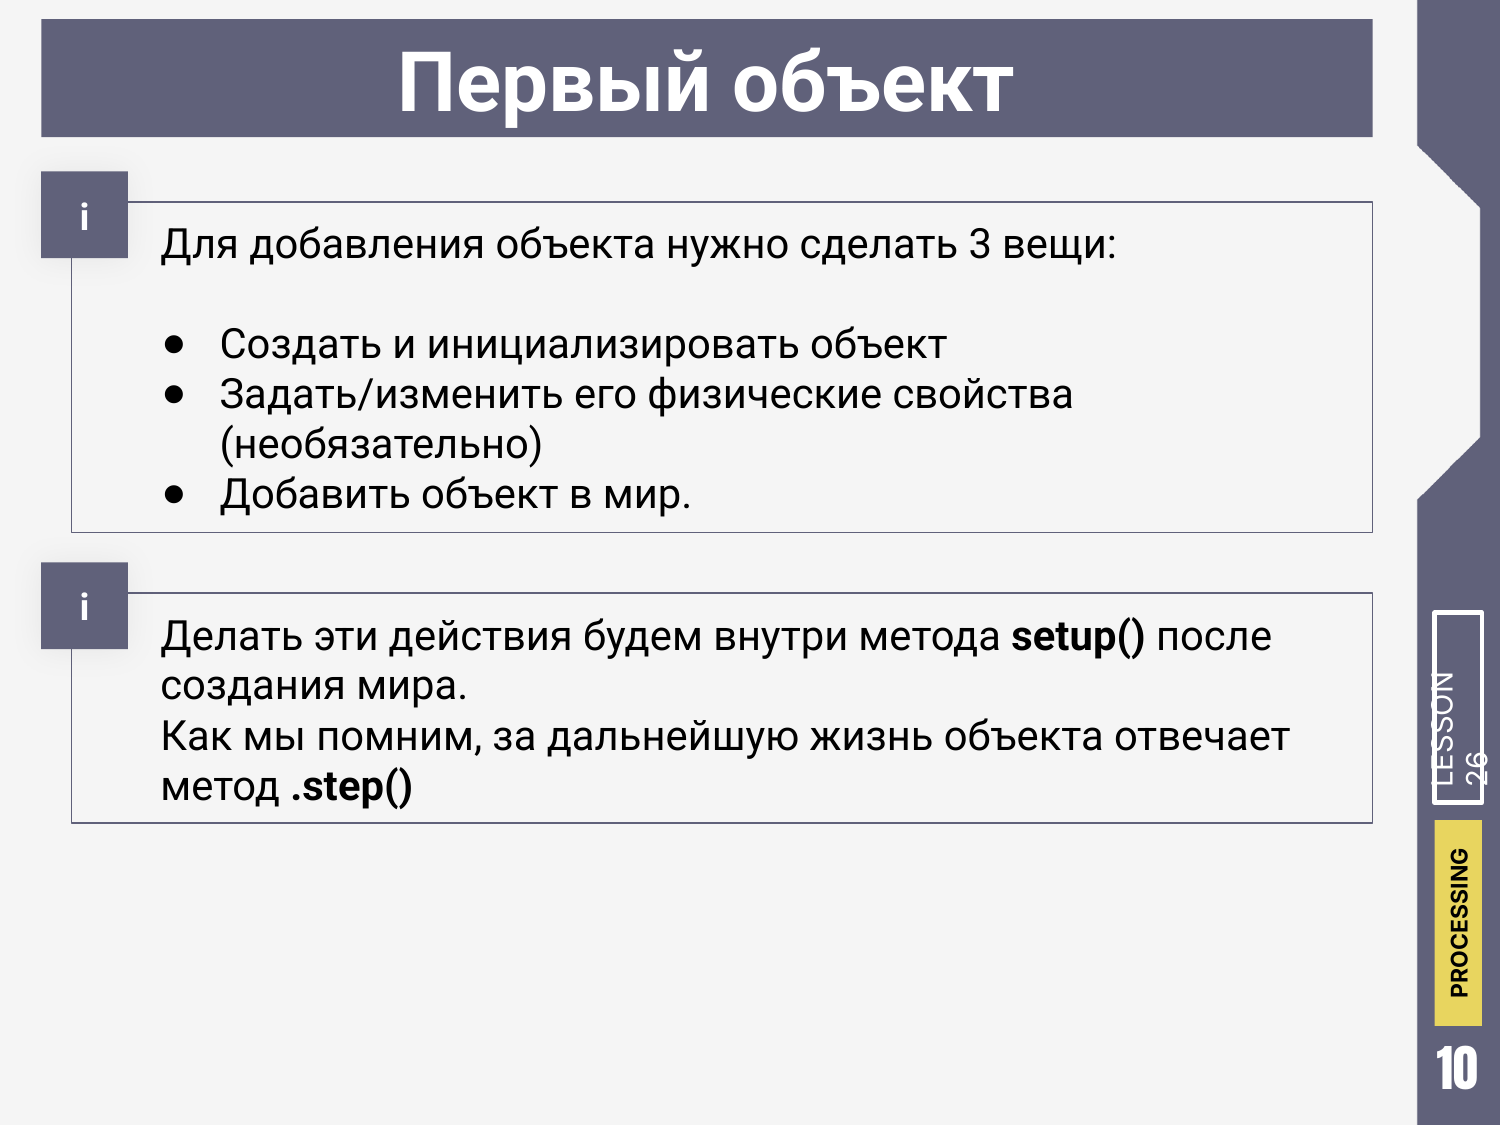

Первый объект
і
Для добавления объекта нужно сделать 3 вещи:
Создать и инициализировать объект
Задать/изменить его физические свойства (необязательно)
Добавить объект в мир.
і
Делать эти действия будем внутри метода setup() после создания мира.
Как мы помним, за дальнейшую жизнь объекта отвечает метод .step()
LESSON 26
10